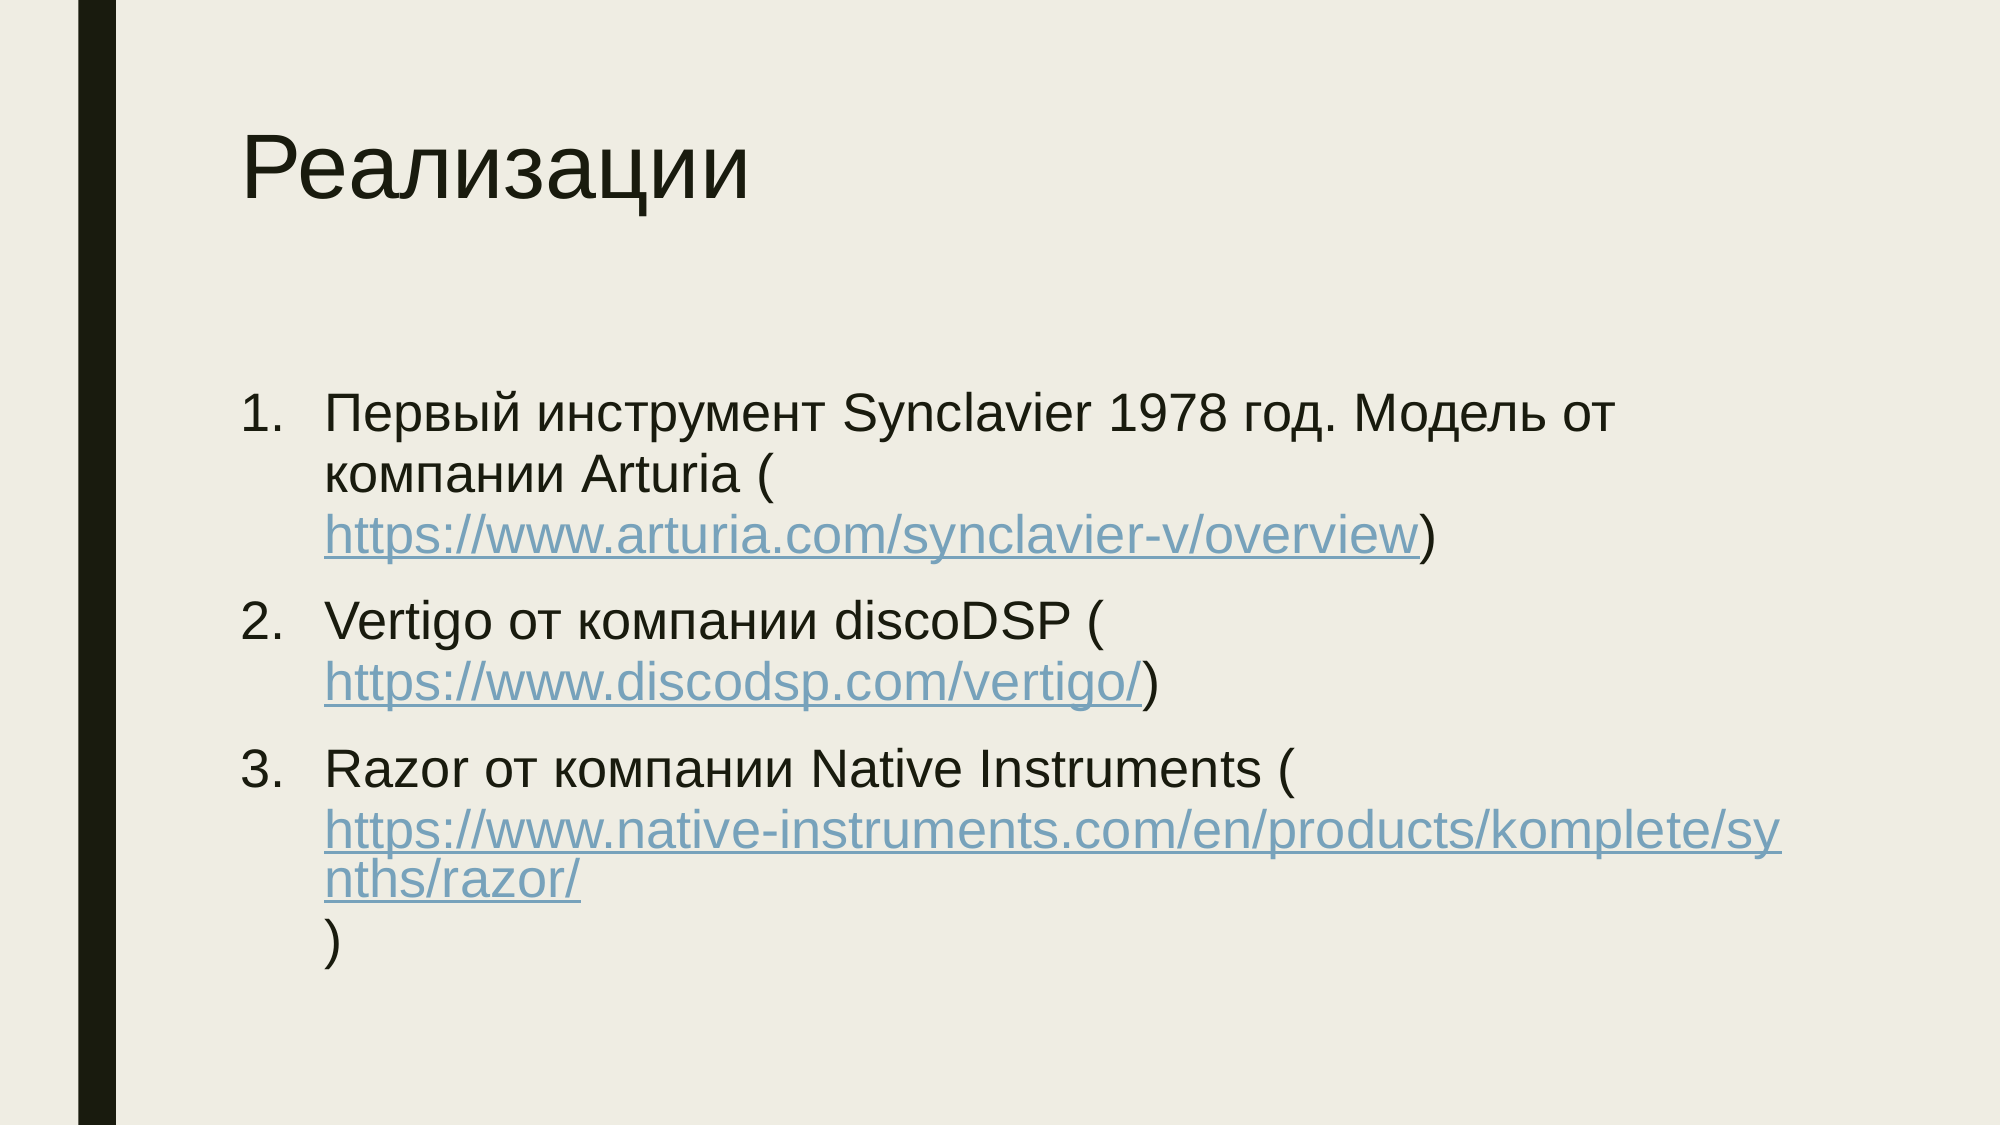

# Реализации
Первый инструмент Synclavier 1978 год. Модель от компании Arturia (https://www.arturia.com/synclavier-v/overview)
Vertigo от компании discoDSP (https://www.discodsp.com/vertigo/)
Razor от компании Native Instruments (https://www.native-instruments.com/en/products/komplete/synths/razor/)